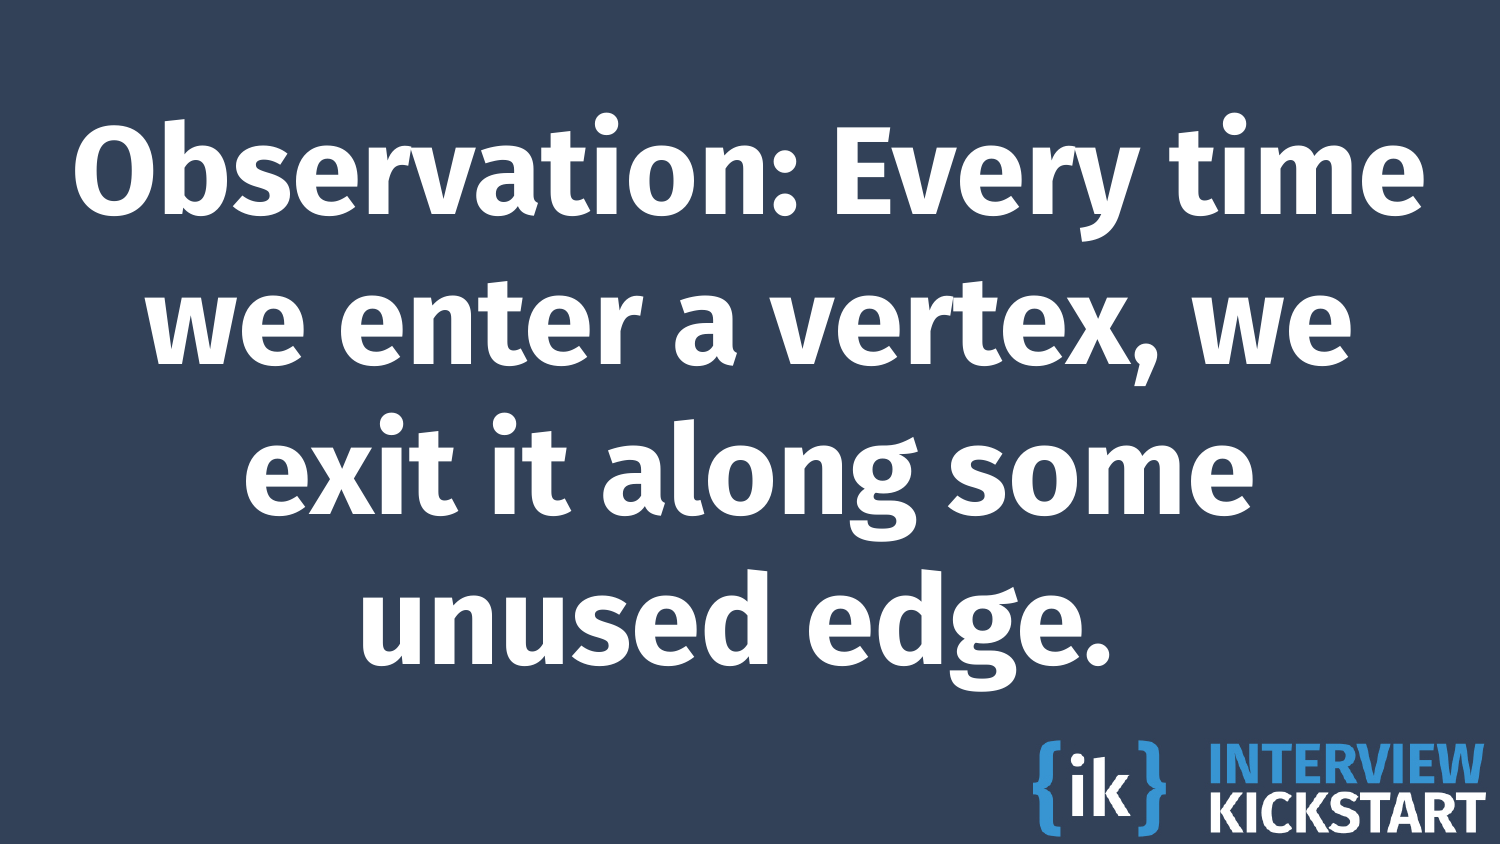

# Observation: Every time we enter a vertex, we exit it along some unused edge.